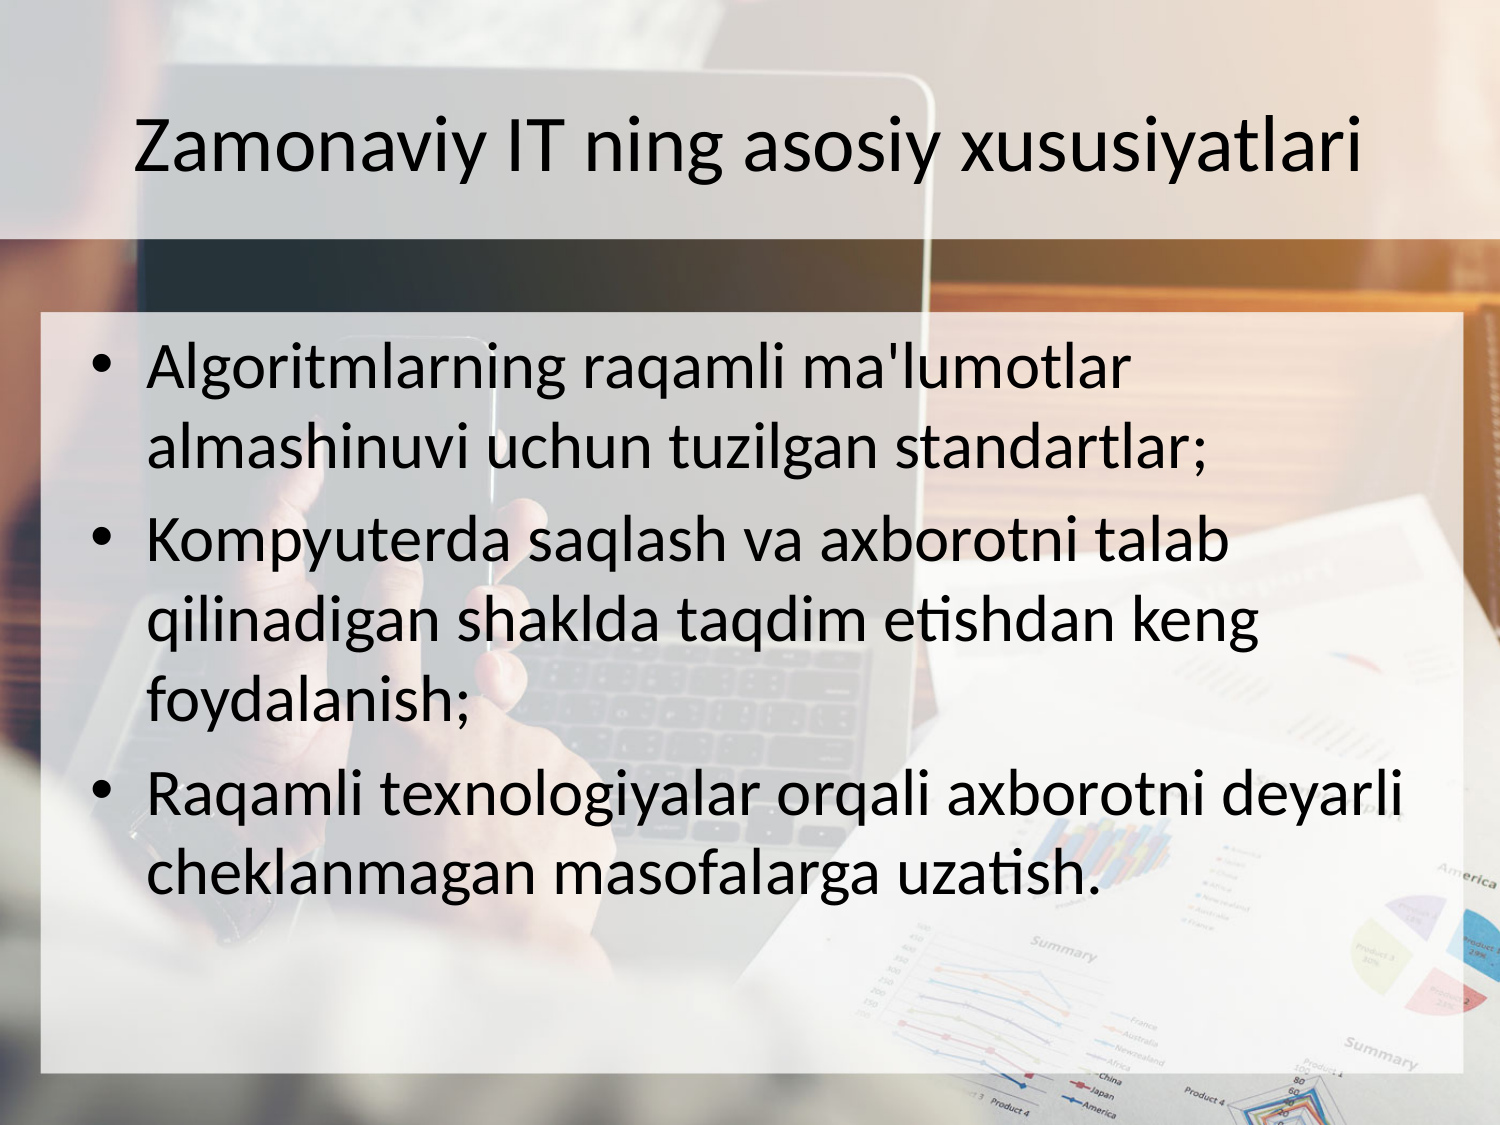

# Zamonaviy IT ning asosiy xususiyatlari
Algoritmlarning raqamli ma'lumotlar almashinuvi uchun tuzilgan standartlar;
Kompyuterda saqlash va axborotni talab qilinadigan shaklda taqdim etishdan keng foydalanish;
Raqamli texnologiyalar orqali axborotni deyarli cheklanmagan masofalarga uzatish.